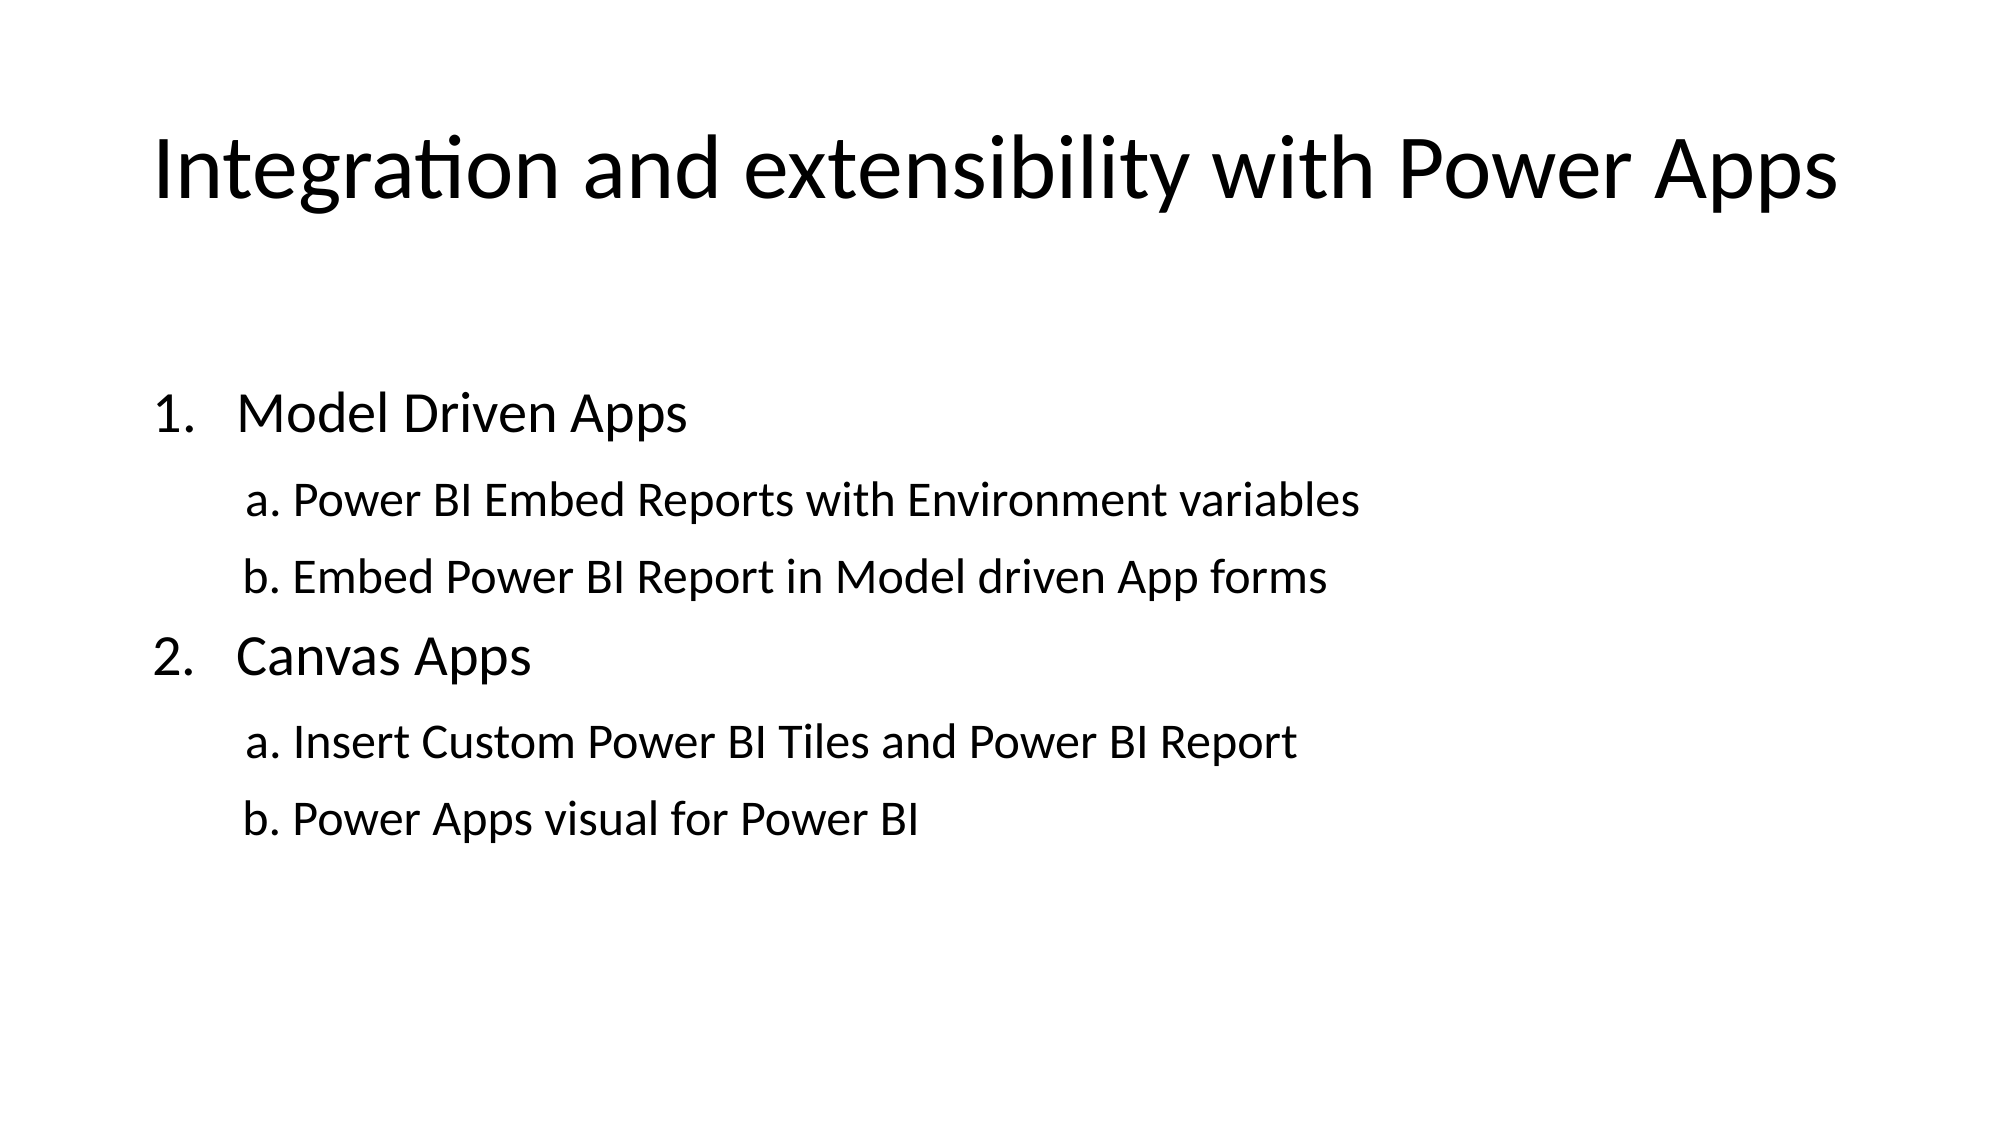

# Integration and extensibility with Power Apps

Model Driven Apps
       a. Power BI Embed Reports with Environment variables
        b. Embed Power BI Report in Model driven App forms
2.   Canvas Apps
       a. Insert Custom Power BI Tiles and Power BI Report
        b. Power Apps visual for Power BI